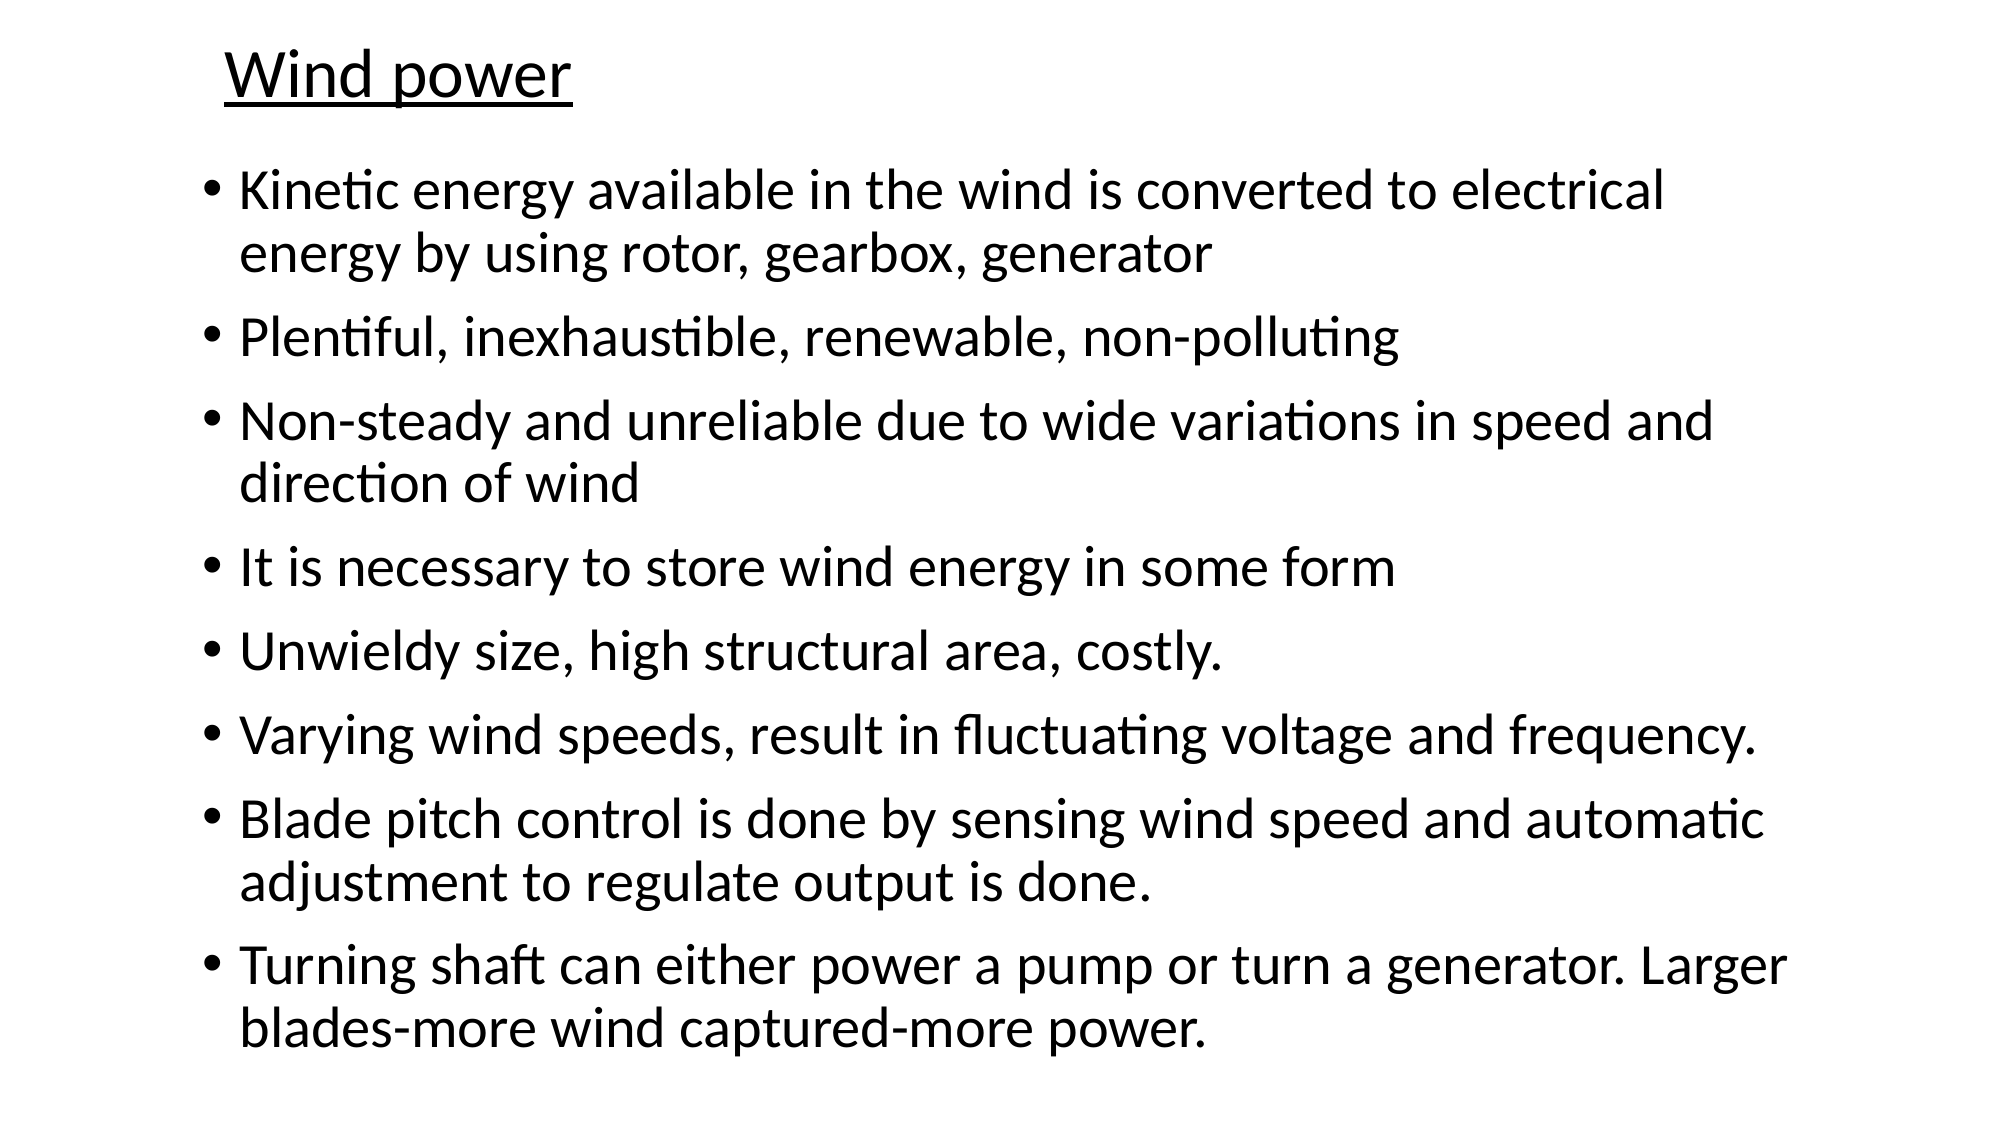

# Wind power
Kinetic energy available in the wind is converted to electrical energy by using rotor, gearbox, generator
Plentiful, inexhaustible, renewable, non-polluting
Non-steady and unreliable due to wide variations in speed and direction of wind
It is necessary to store wind energy in some form
Unwieldy size, high structural area, costly.
Varying wind speeds, result in fluctuating voltage and frequency.
Blade pitch control is done by sensing wind speed and automatic adjustment to regulate output is done.
Turning shaft can either power a pump or turn a generator. Larger blades-more wind captured-more power.